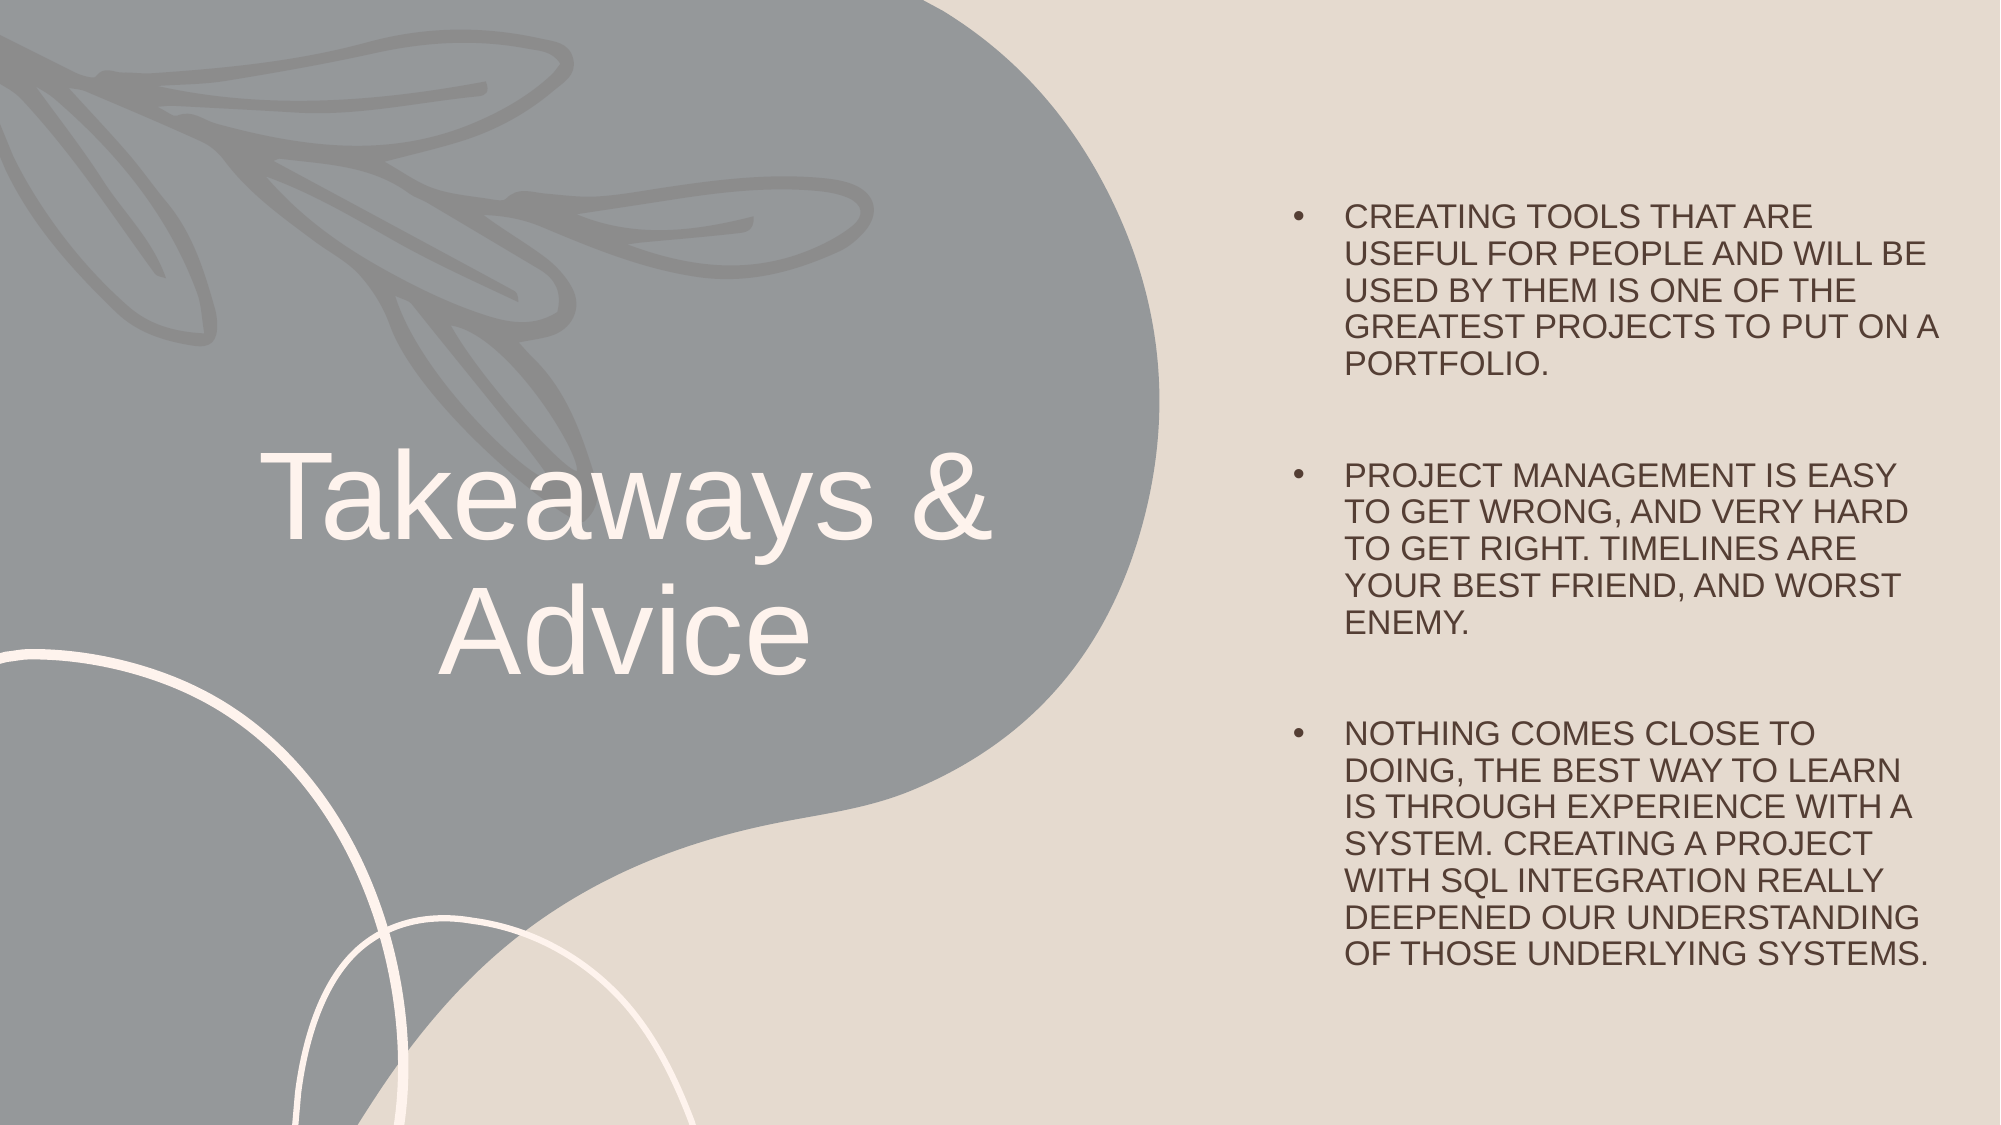

Creating tools that are useful for people and will be used by them is one of the greatest projects to put on a portfolio.

Project management is easy to get wrong, and very hard to get right. timelines are your best friend, and worst enemy.

nothing comes close to doing, the best way to learn is through experience with a system. creating a project with SQL integration really deepened our understanding of those underlying systems.
# Takeaways & Advice